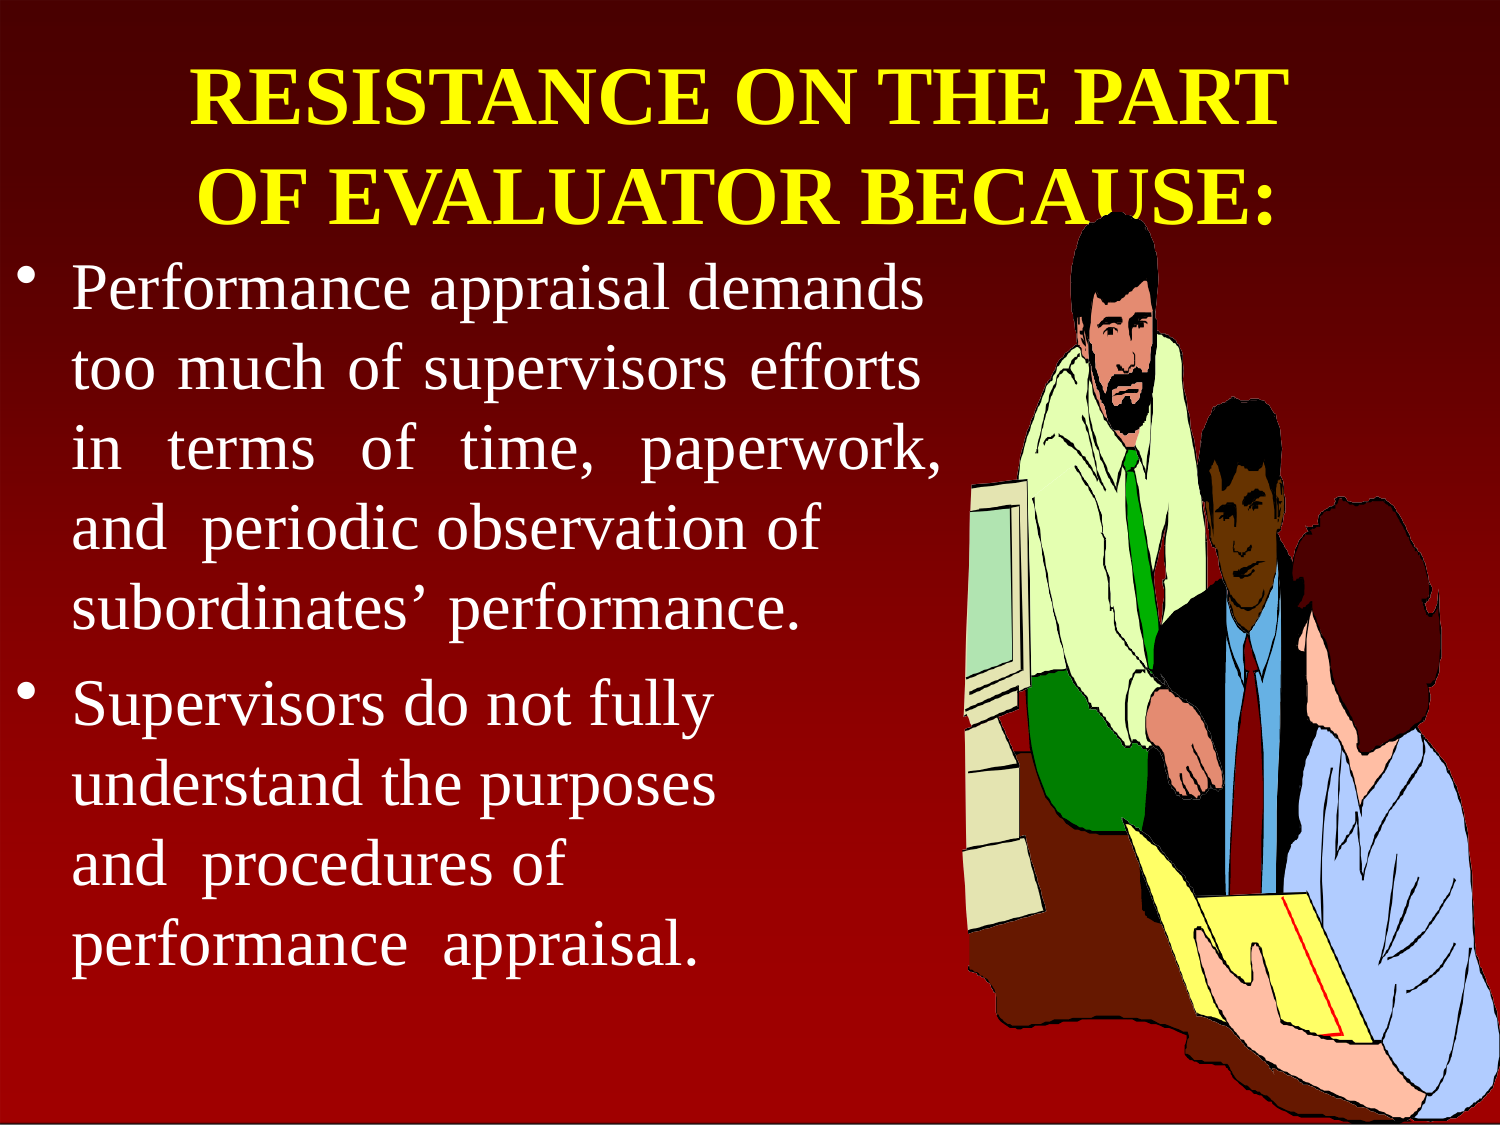

# RESISTANCE ON THE PART  OF EVALUATOR BECAUSE:

Performance appraisal demands  too much of supervisors efforts  in terms of time, paperwork, and  periodic observation of
subordinates’ performance.
Supervisors do not fully  understand the purposes and  procedures of performance  appraisal.